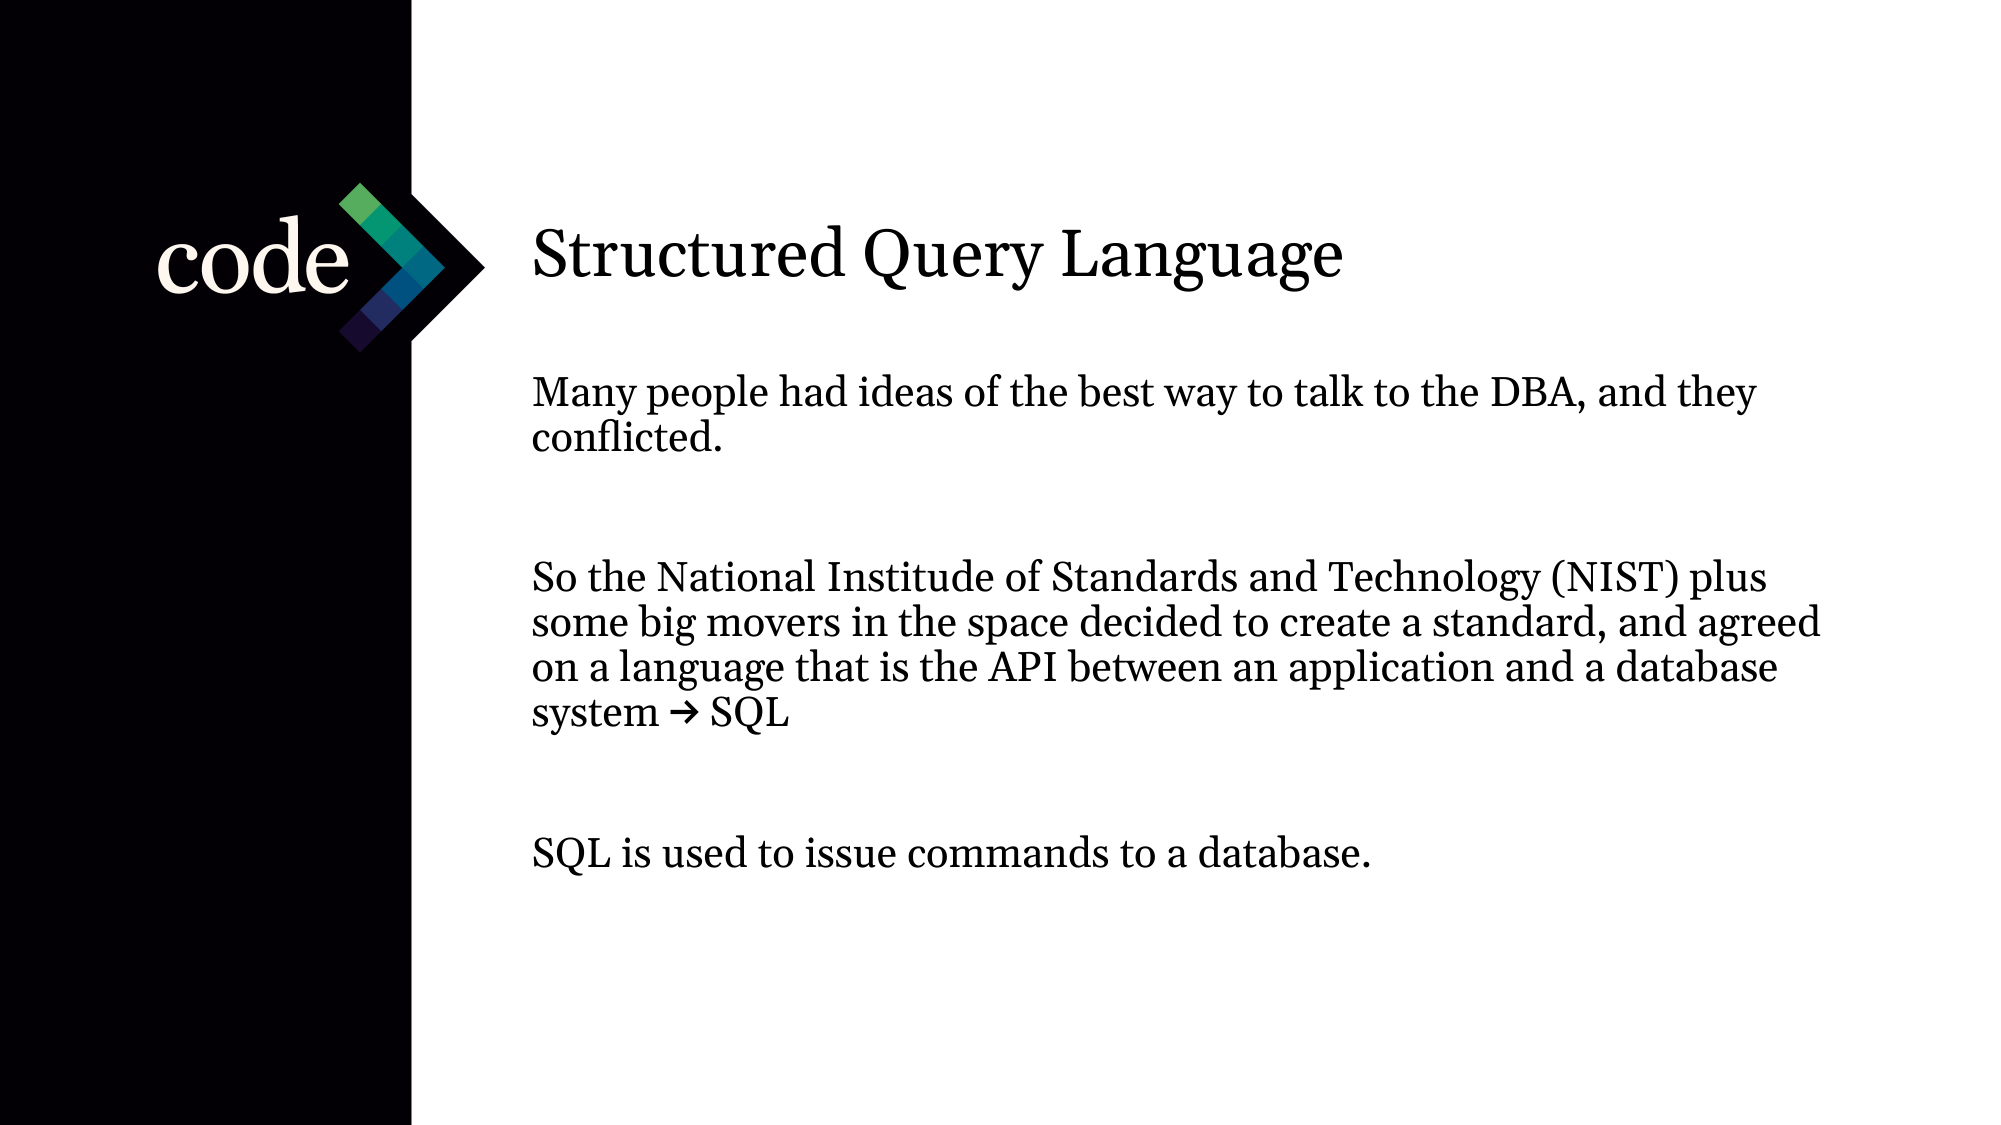

Structured Query Language
Many people had ideas of the best way to talk to the DBA, and they conflicted.

So the National Institude of Standards and Technology (NIST) plus some big movers in the space decided to create a standard, and agreed on a language that is the API between an application and a database system → SQL

SQL is used to issue commands to a database.